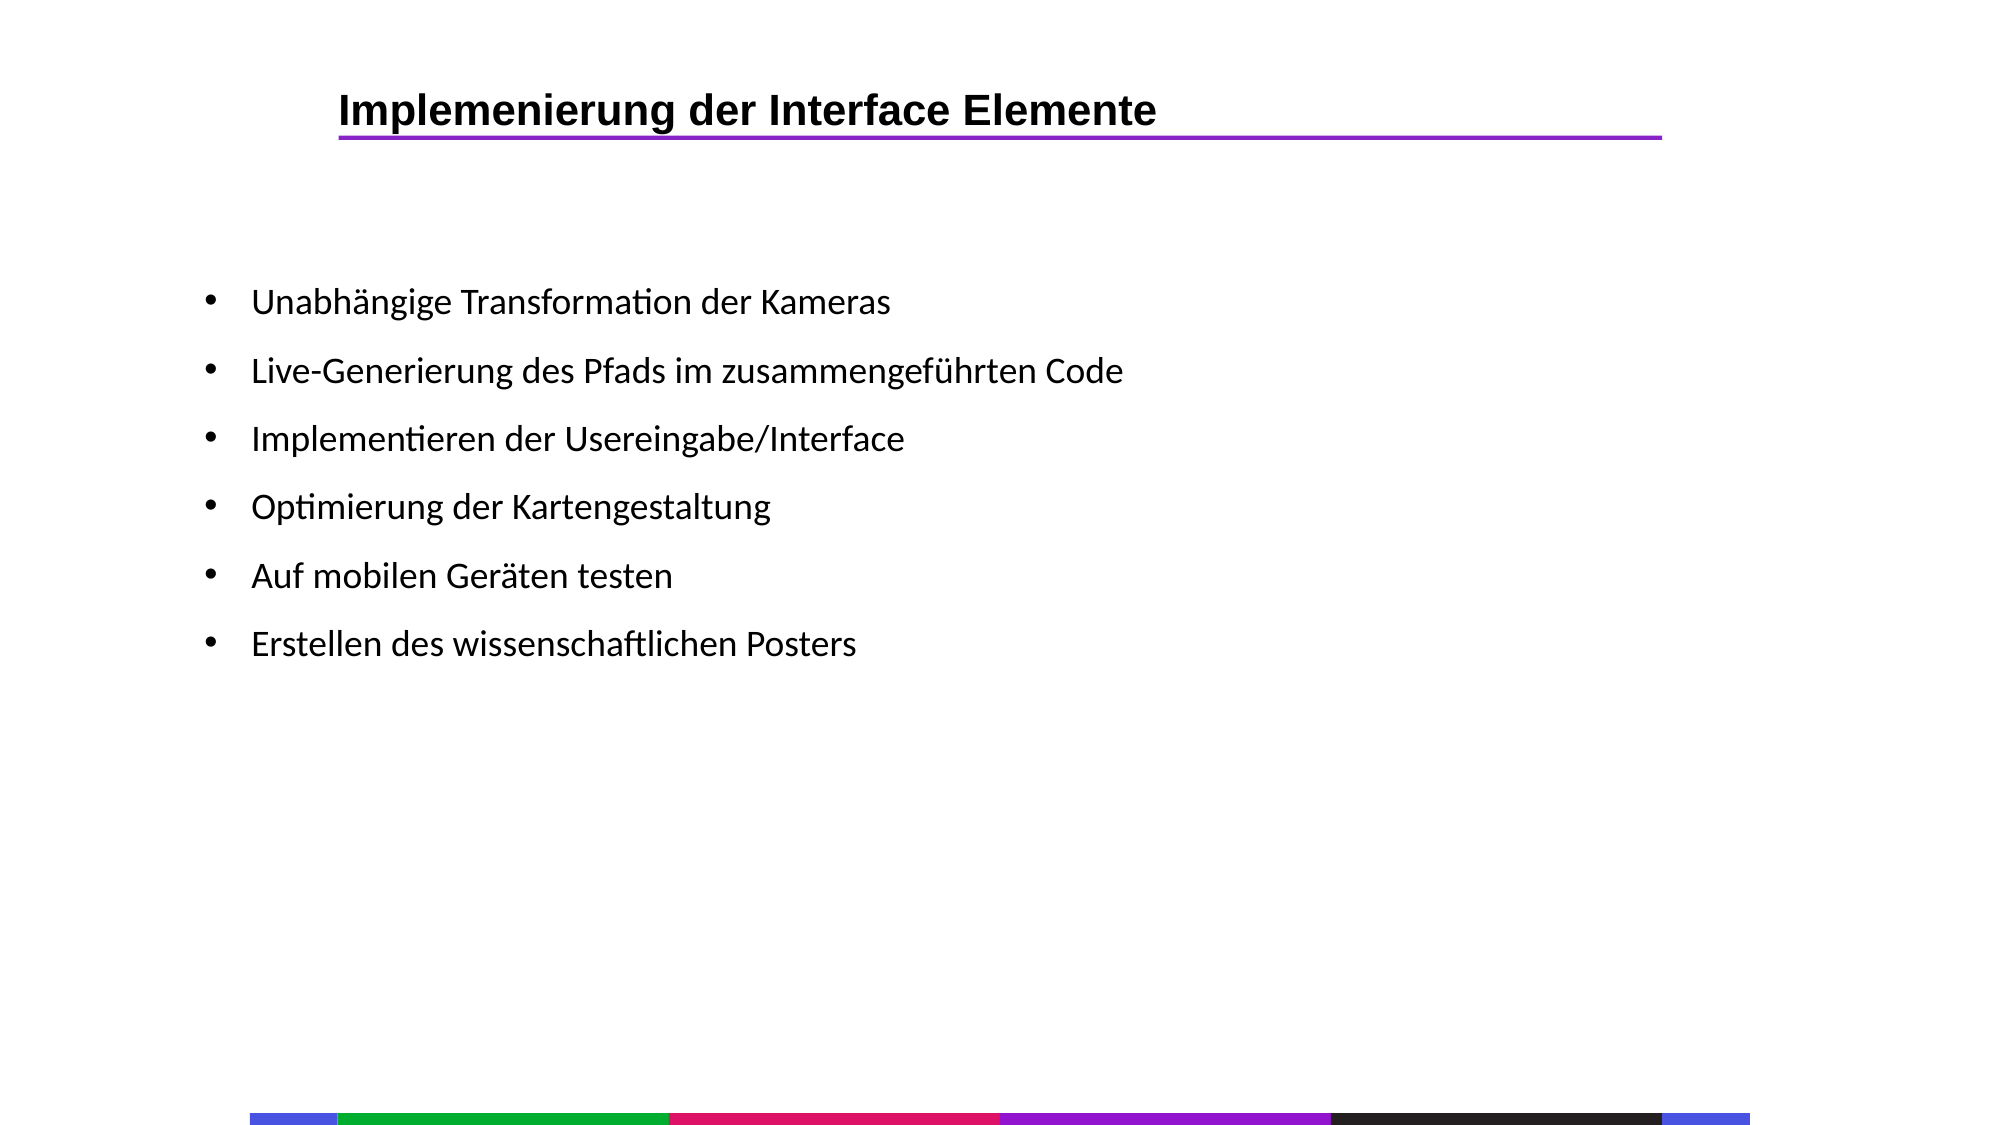

67
Implemenierung der Interface Elemente
53

21
53
Unabhängige Transformation der Kameras
Live-Generierung des Pfads im zusammengeführten Code
Implementieren der Usereingabe/Interface
Optimierung der Kartengestaltung
Auf mobilen Geräten testen
Erstellen des wissenschaftlichen Posters

21
53
21
53
21
53
21
53
21
53
21
53
21
53

133
21
133
21
133
21
133
21
133
21
133